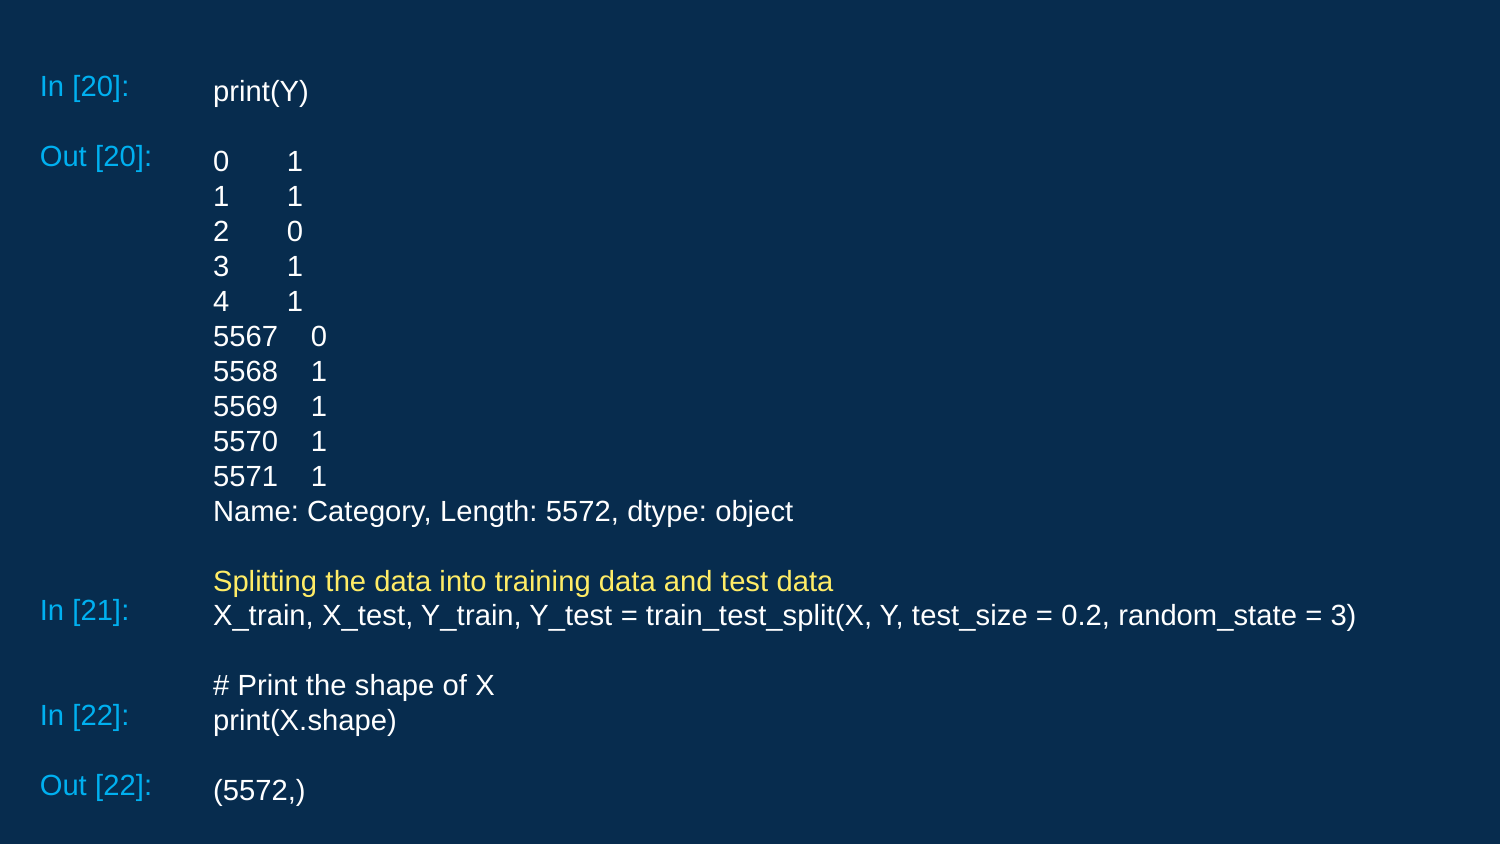

In [20]:

Out [20]:

In [21]:

In [22]:

Out [22]:

print(Y)

0       1
1       1
2       0
3       1
4       1
5567    0
5568    1
5569    1
5570    1
5571    1
Name: Category, Length: 5572, dtype: object

Splitting the data into training data and test data
X_train, X_test, Y_train, Y_test = train_test_split(X, Y, test_size = 0.2, random_state = 3)

# Print the shape of X
print(X.shape)

(5572,)